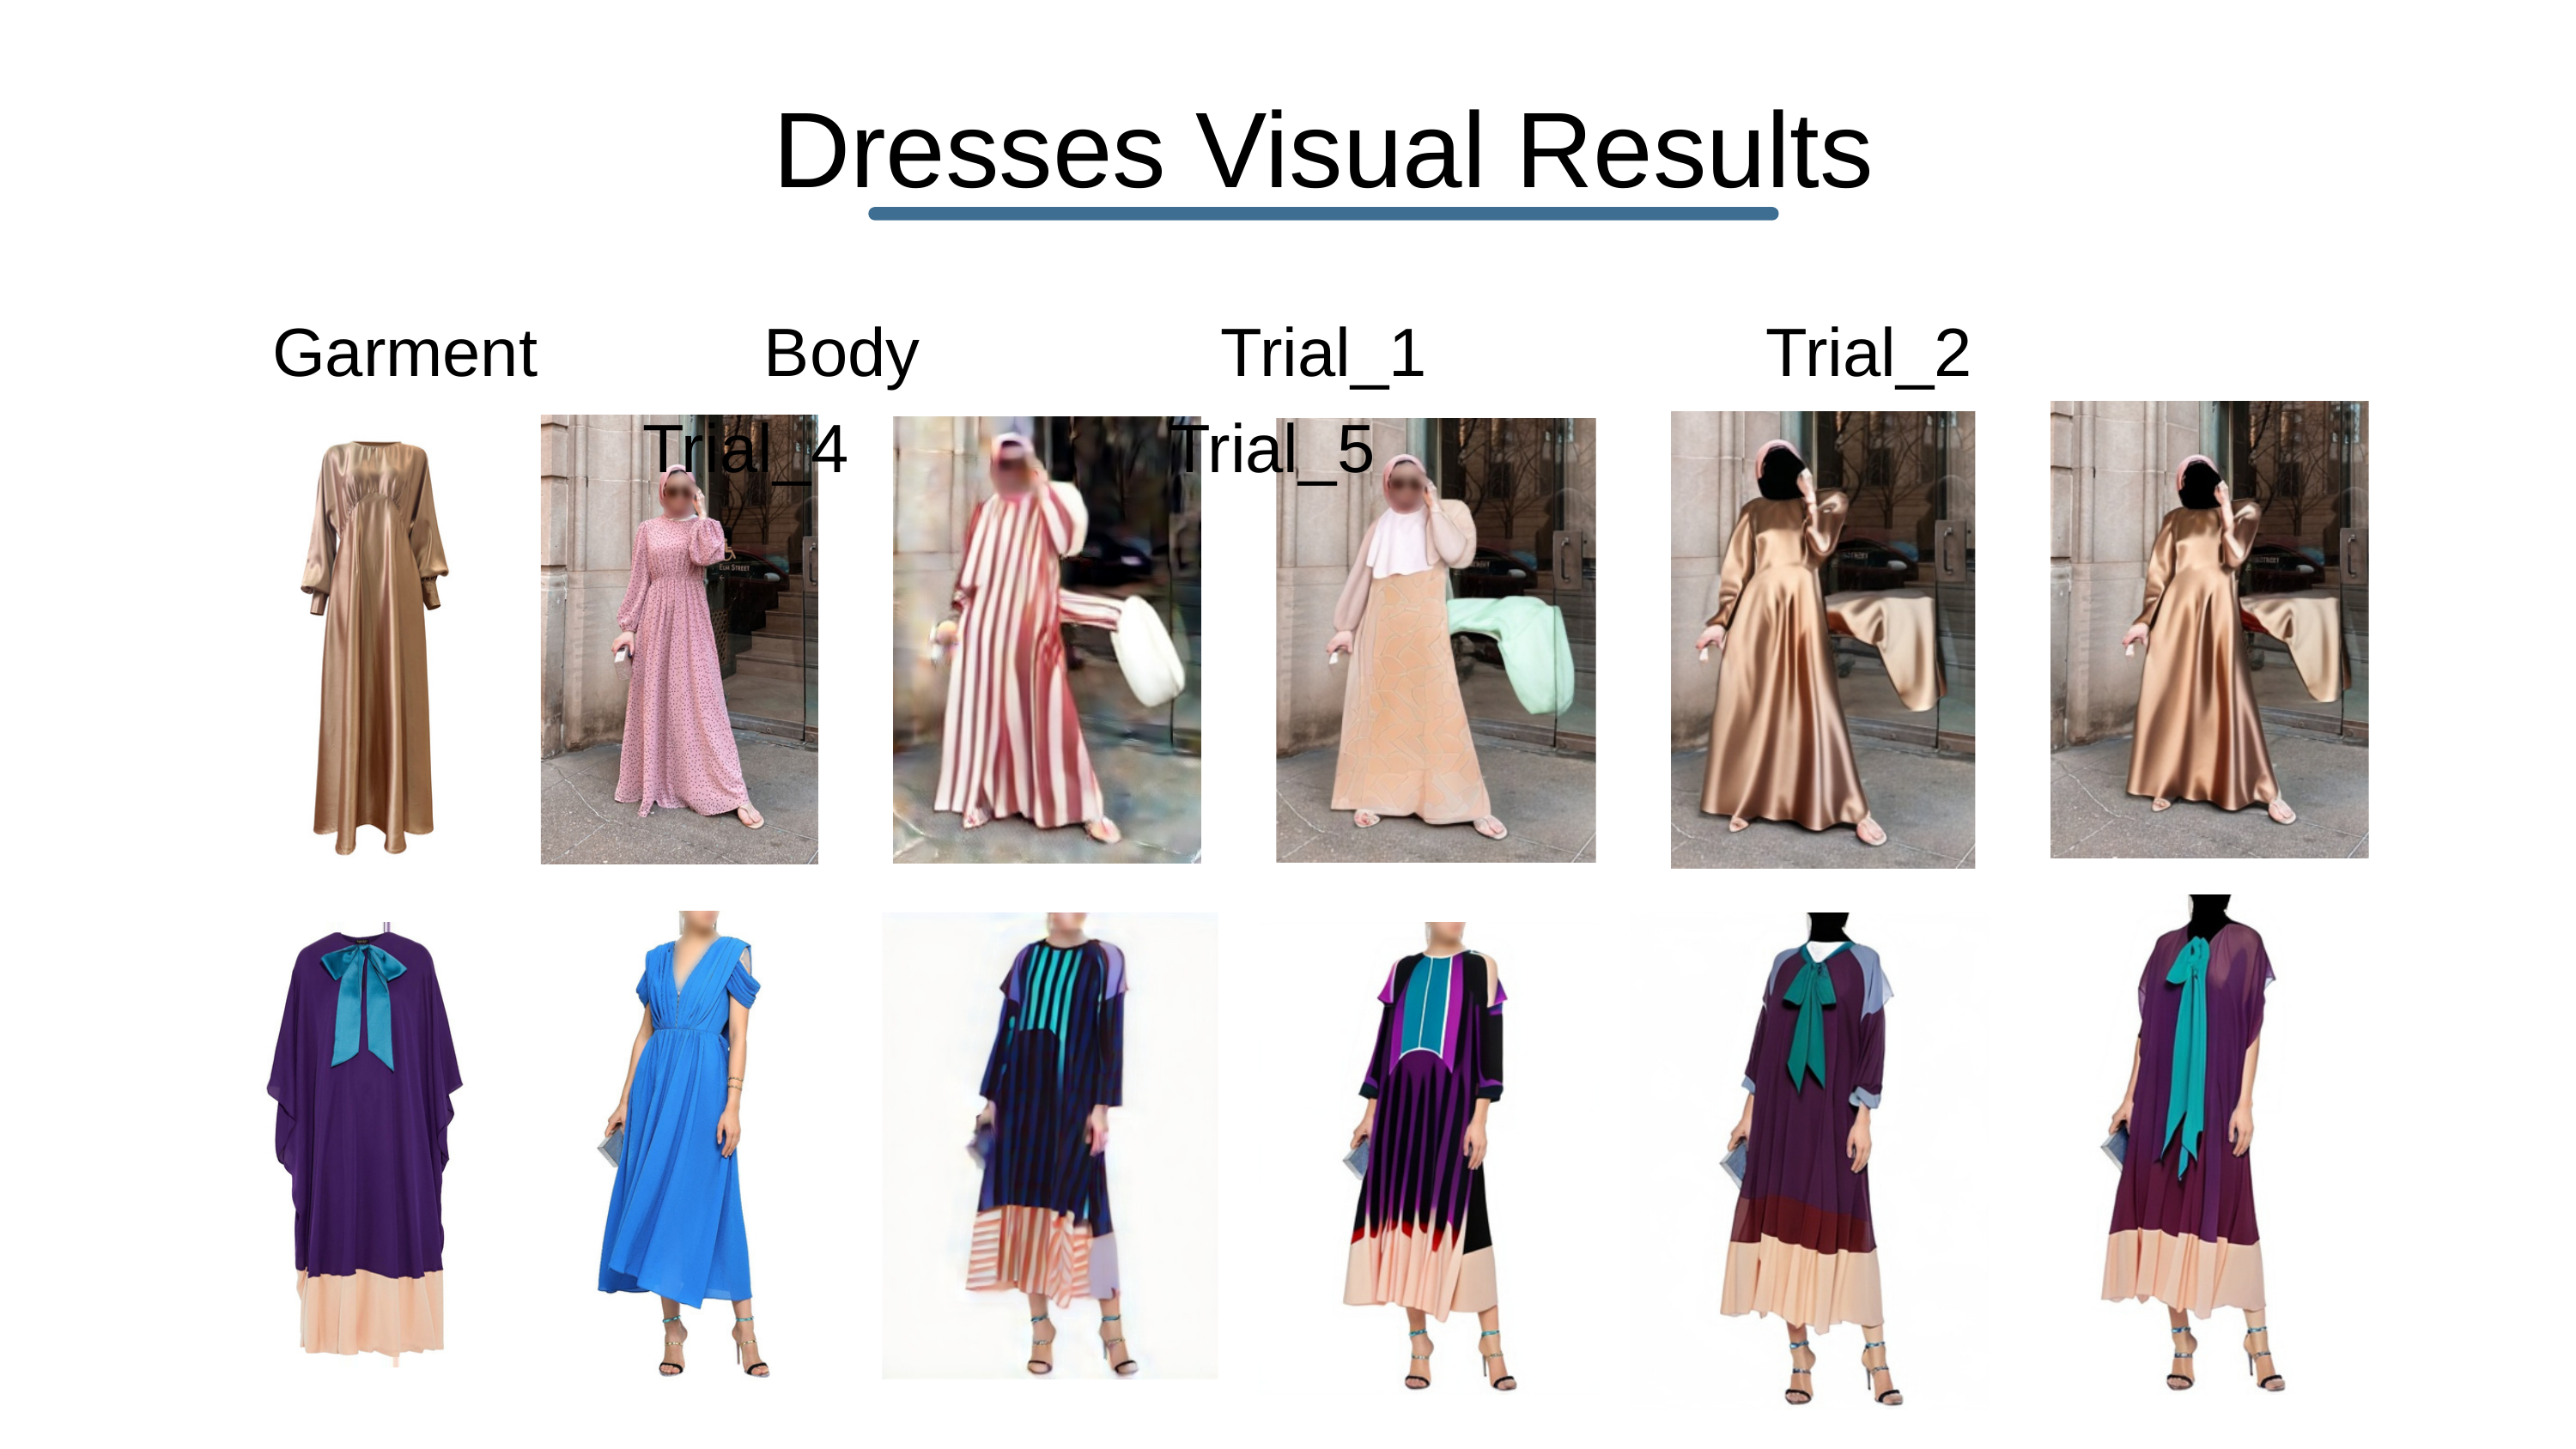

Dresses Visual Results

Garment            Body                Trial_1                  Trial_2                   Trial_4                 Trial_5